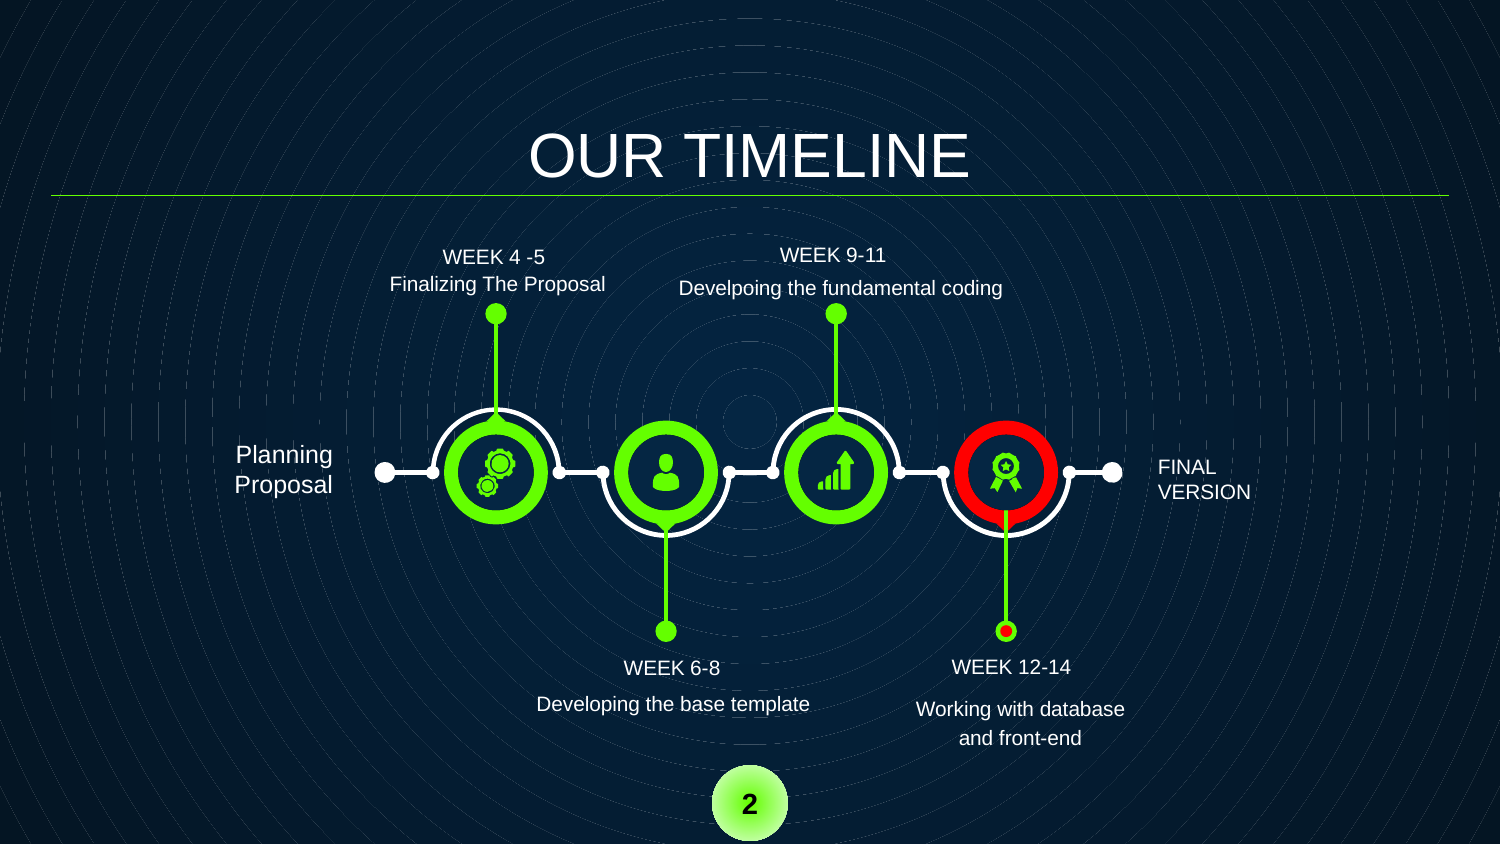

# OUR TIMELINE
WEEK 9-11
WEEK 4 -5
Finalizing The Proposal
Develpoing the fundamental coding

Planning
 Proposal

FINAL
VERSION

WEEK 12-14
WEEK 6-8
Developing the base template
Working with database and front-end
2